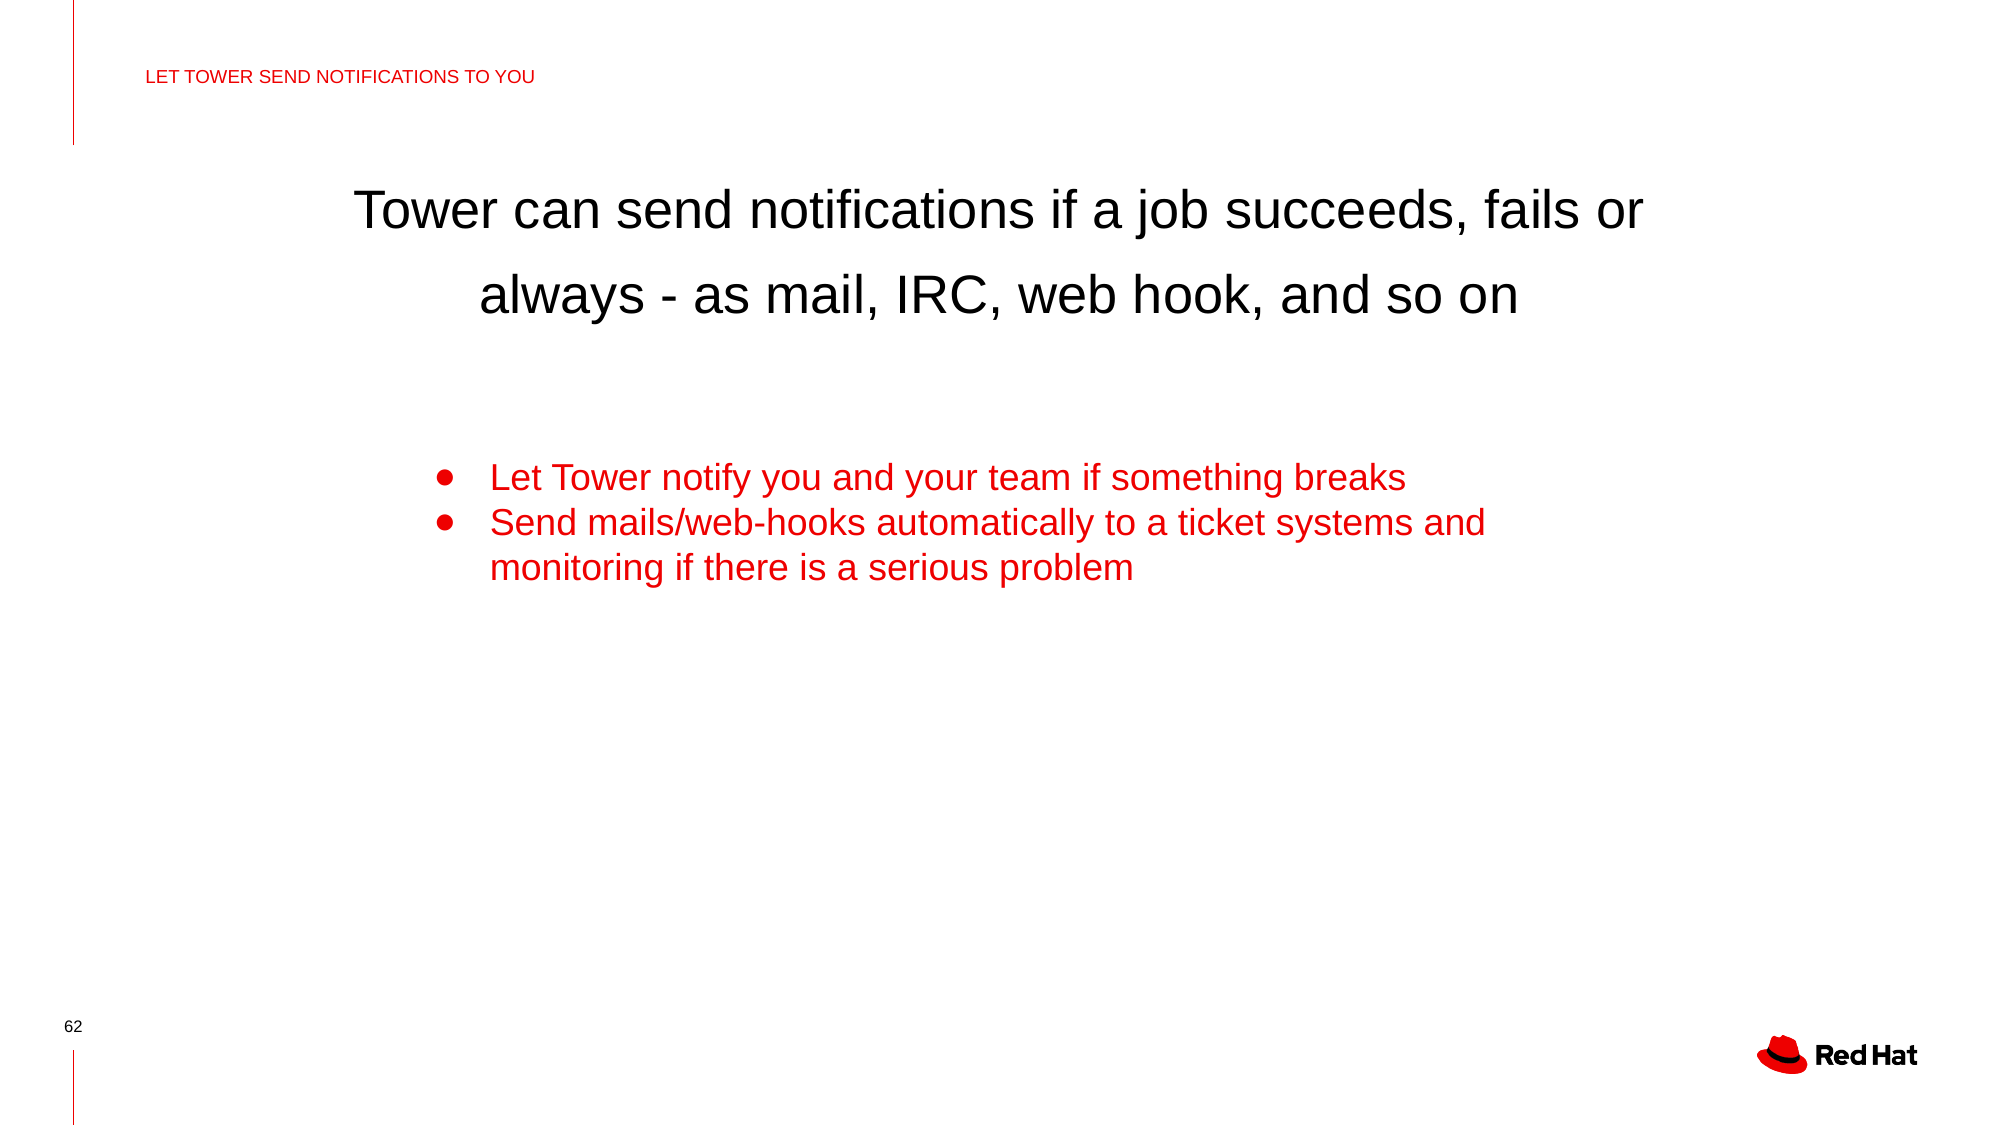

LET TOWER SEND NOTIFICATIONS TO YOU
# Tower can send notifications if a job succeeds, fails or always - as mail, IRC, web hook, and so on
Let Tower notify you and your team if something breaks
Send mails/web-hooks automatically to a ticket systems and monitoring if there is a serious problem

62